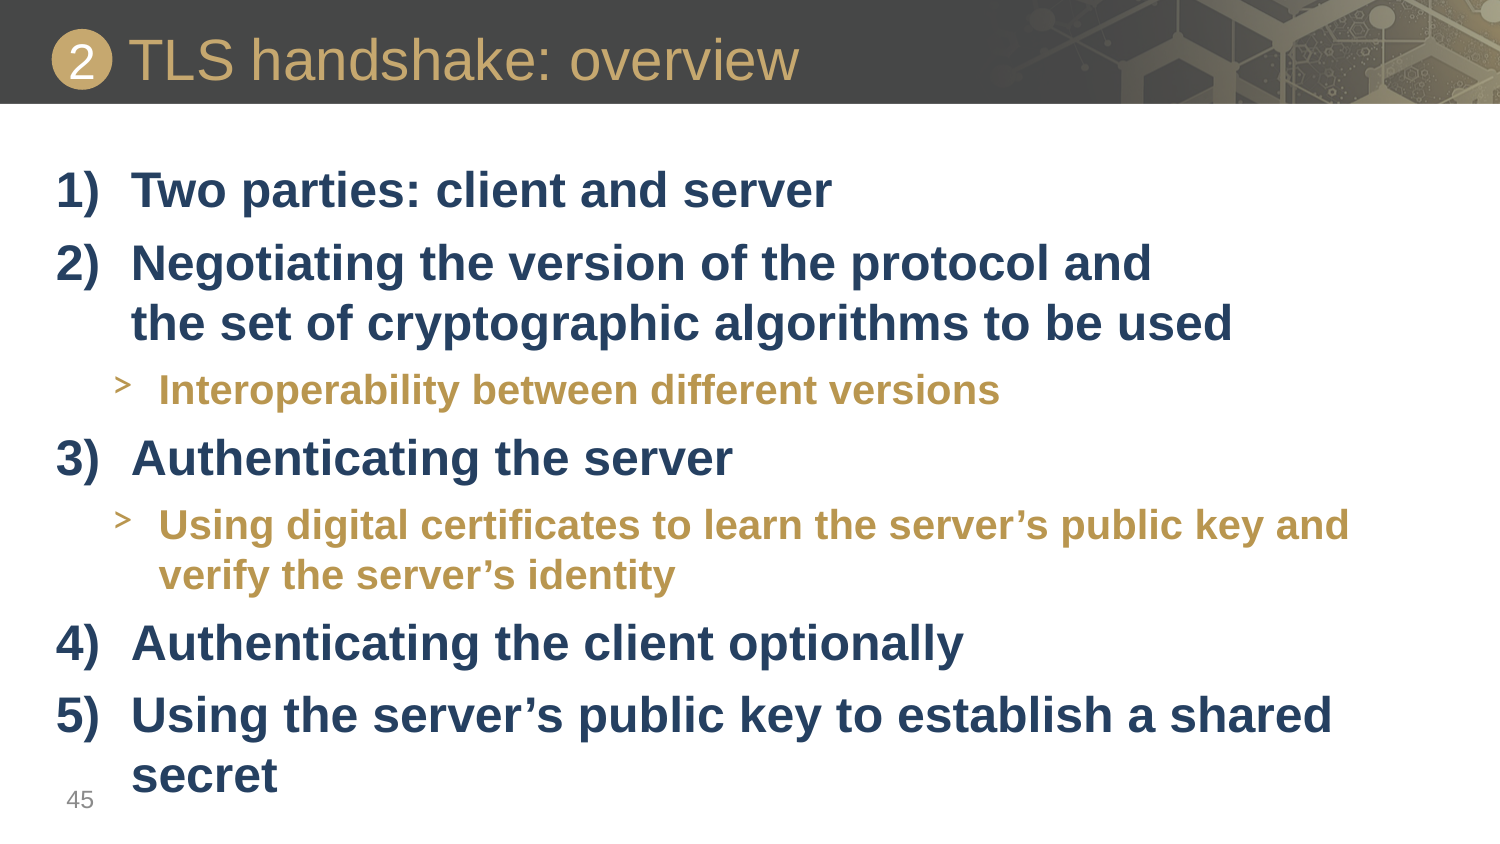

# TLS handshake: overview
2
Two parties: client and server
Negotiating the version of the protocol and
the set of cryptographic algorithms to be used
Interoperability between different versions
Authenticating the server
Using digital certificates to learn the server’s public key and
verify the server’s identity
Authenticating the client optionally
Using the server’s public key to establish a shared secret
45